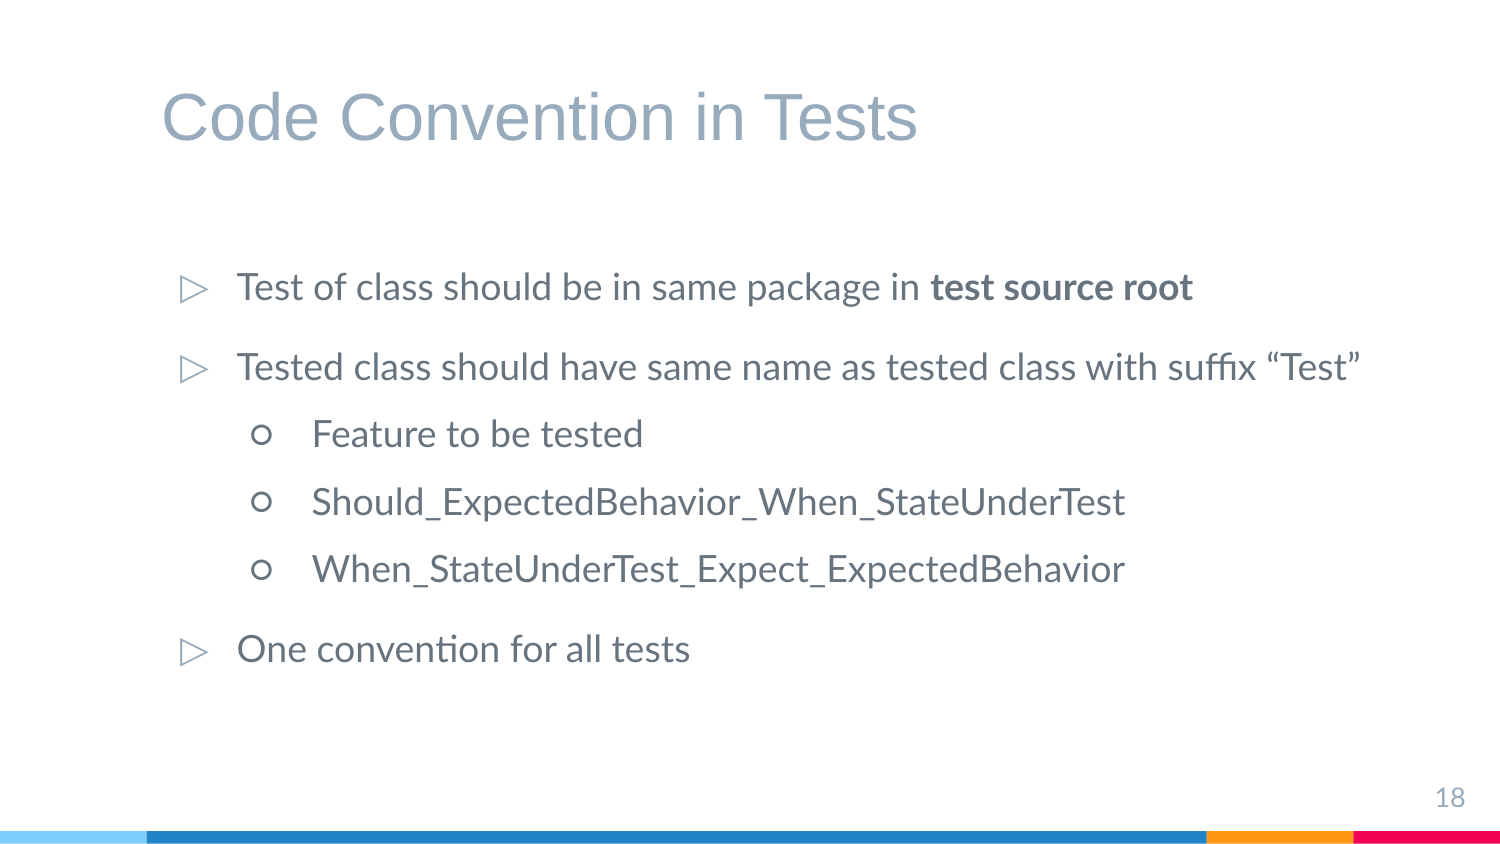

# Code Convention in Tests
Test of class should be in same package in test source root
Tested class should have same name as tested class with suffix “Test”
Feature to be tested
Should_ExpectedBehavior_When_StateUnderTest
When_StateUnderTest_Expect_ExpectedBehavior
One convention for all tests
18